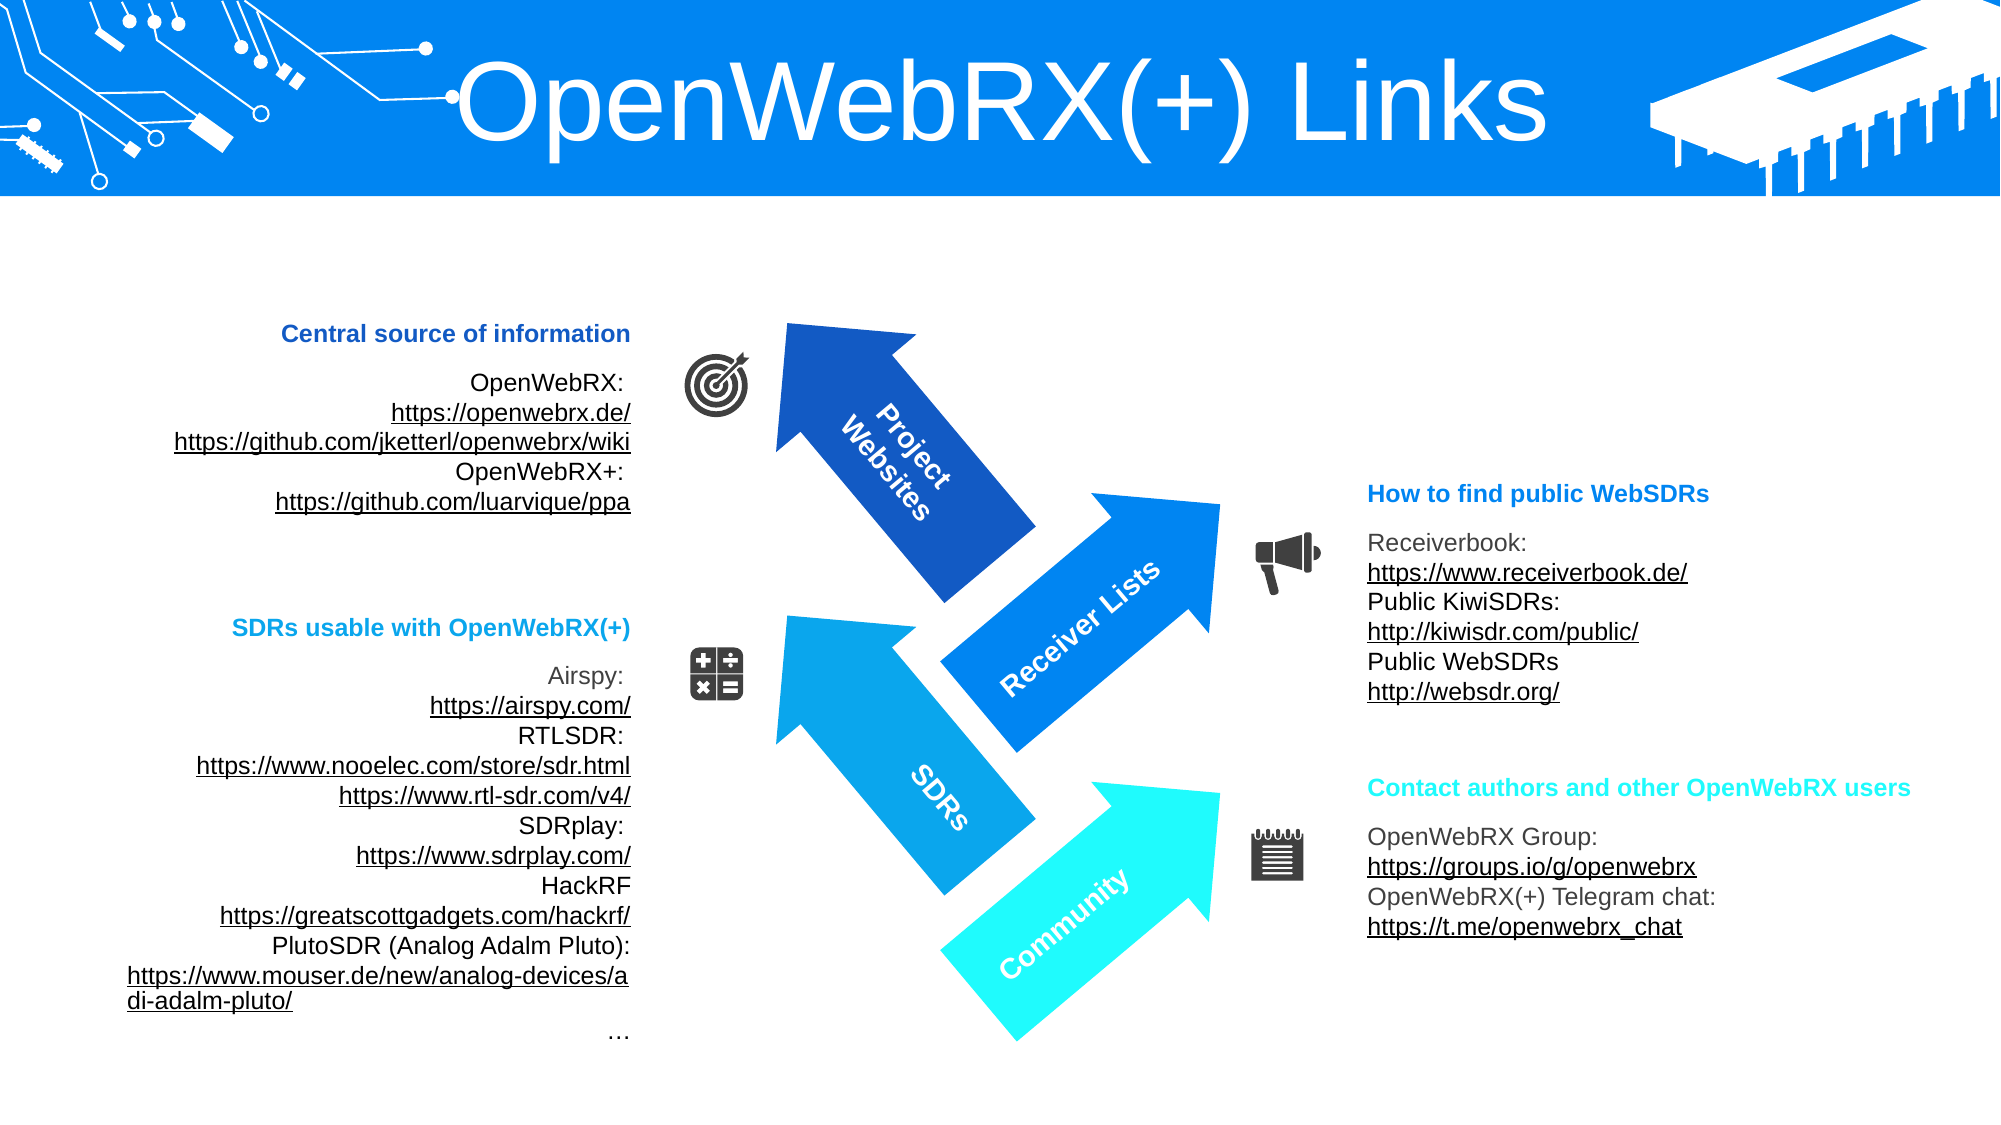

OpenWebRX(+) Links
Central source of information
OpenWebRX:
https://openwebrx.de/
https://github.com/jketterl/openwebrx/wiki
OpenWebRX+:
https://github.com/luarvique/ppa

Project Websites
How to find public WebSDRs
Receiverbook:
https://www.receiverbook.de/
Public KiwiSDRs:
http://kiwisdr.com/public/
Public WebSDRs
http://websdr.org/

Receiver Lists
SDRs usable with OpenWebRX(+)
Airspy:
https://airspy.com/
RTLSDR: https://www.nooelec.com/store/sdr.html
https://www.rtl-sdr.com/v4/
SDRplay:
https://www.sdrplay.com/
HackRF
https://greatscottgadgets.com/hackrf/
PlutoSDR (Analog Adalm Pluto):
https://www.mouser.de/new/analog-devices/adi-adalm-pluto/
…

SDRs
Contact authors and other OpenWebRX users
OpenWebRX Group:
https://groups.io/g/openwebrx
OpenWebRX(+) Telegram chat:
https://t.me/openwebrx_chat

Community